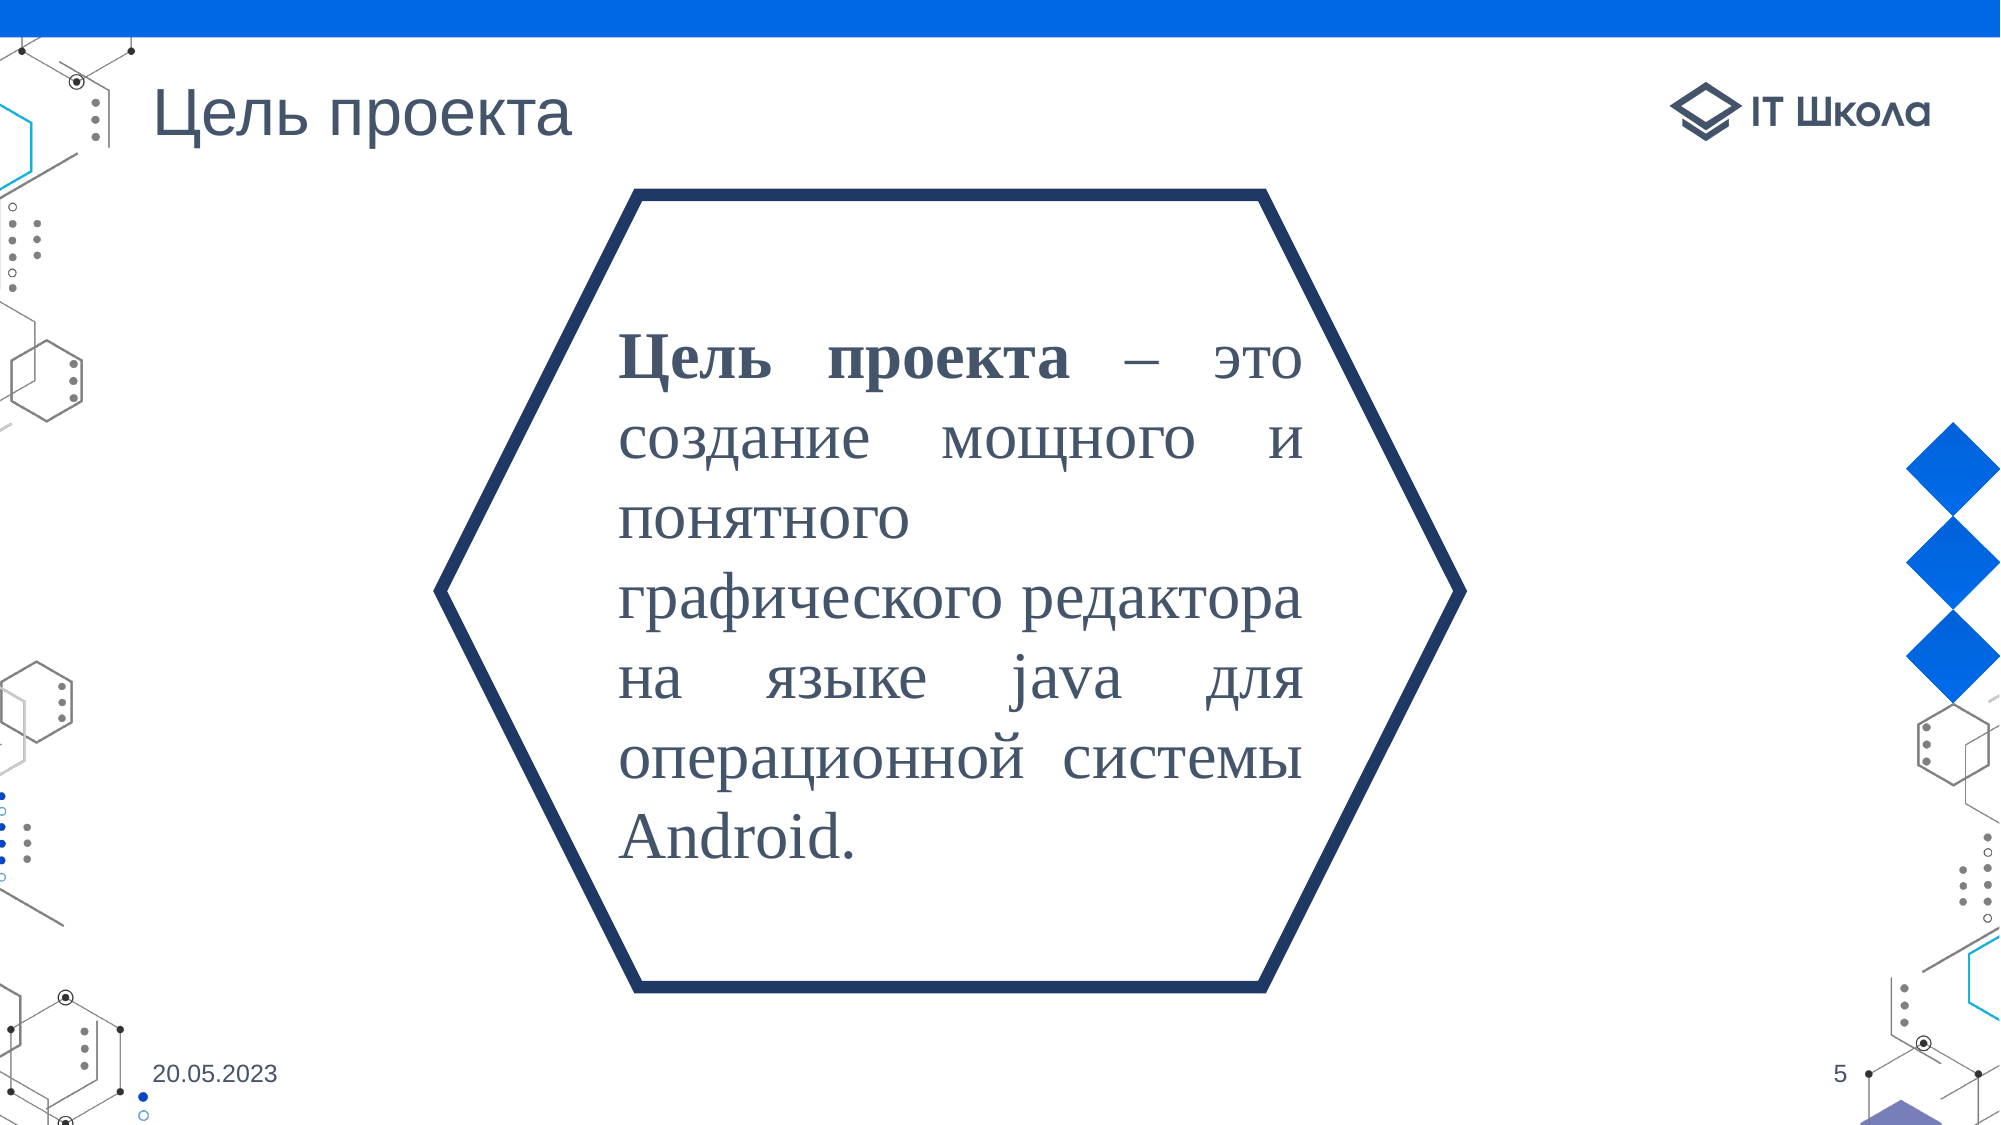

# Цель проекта

Цель проекта – это создание мощного и понятного графического редактора на языке java для операционной системы Android.
20.05.2023
5